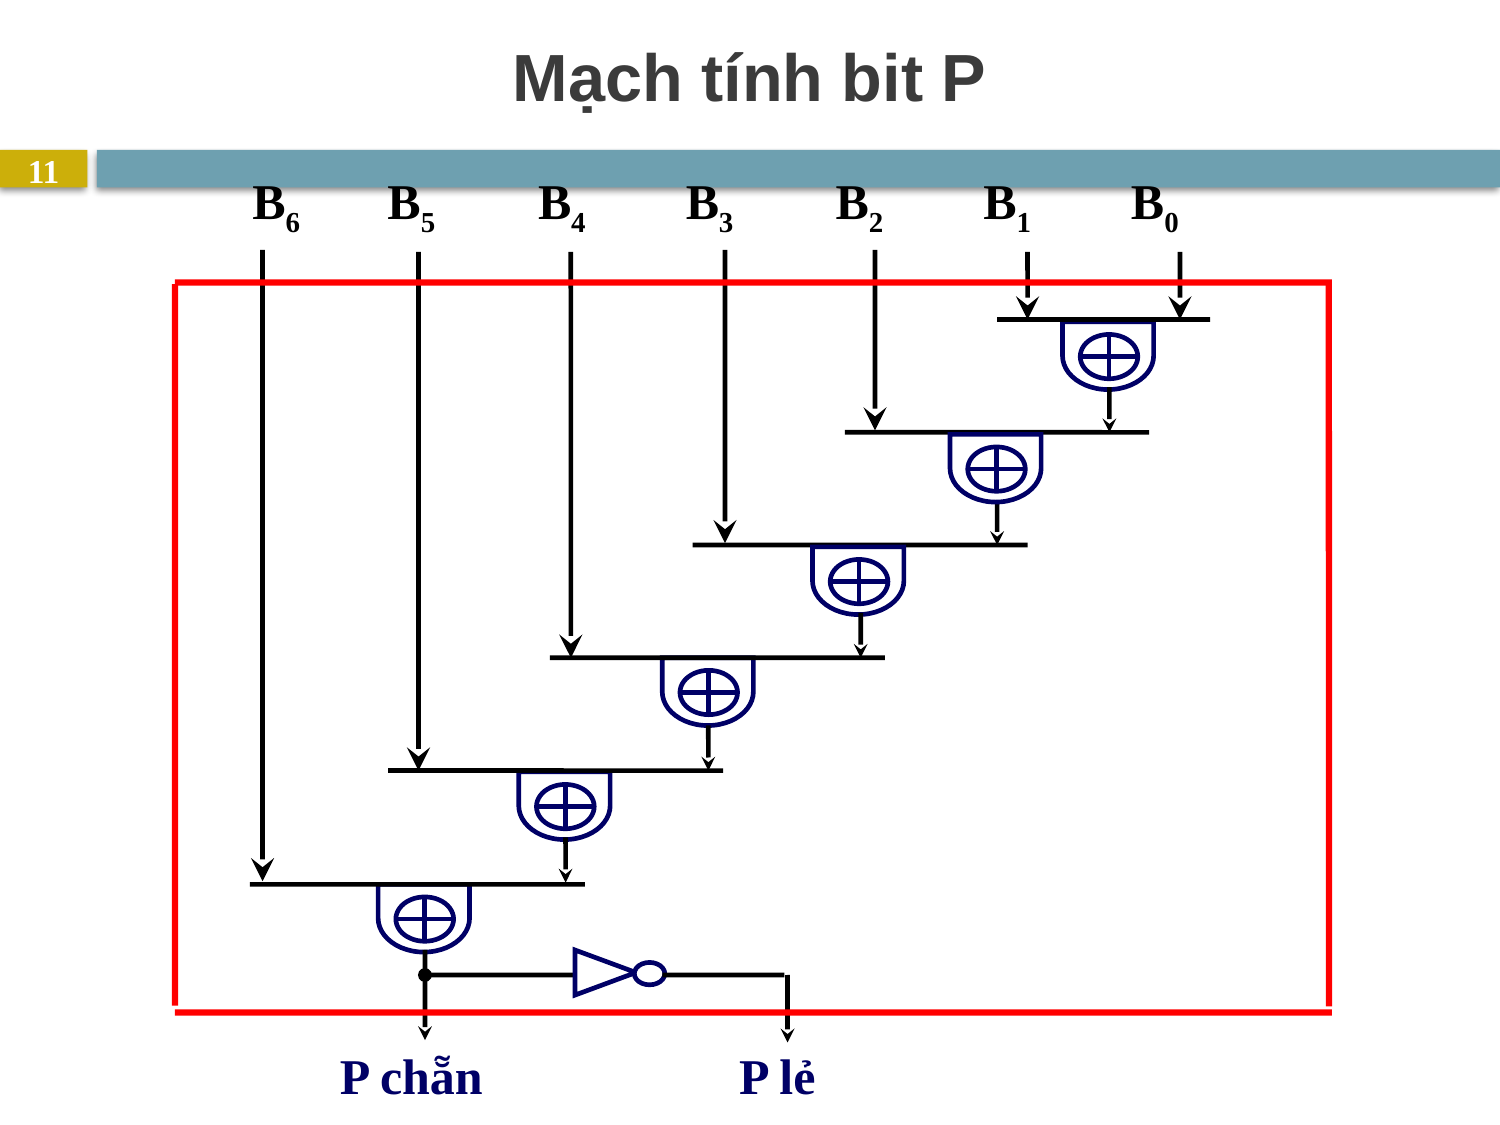

# Mạch tính bit P
11
B6       B5            B4        B3         B2        B1        B0

P chẵn
P lẻ